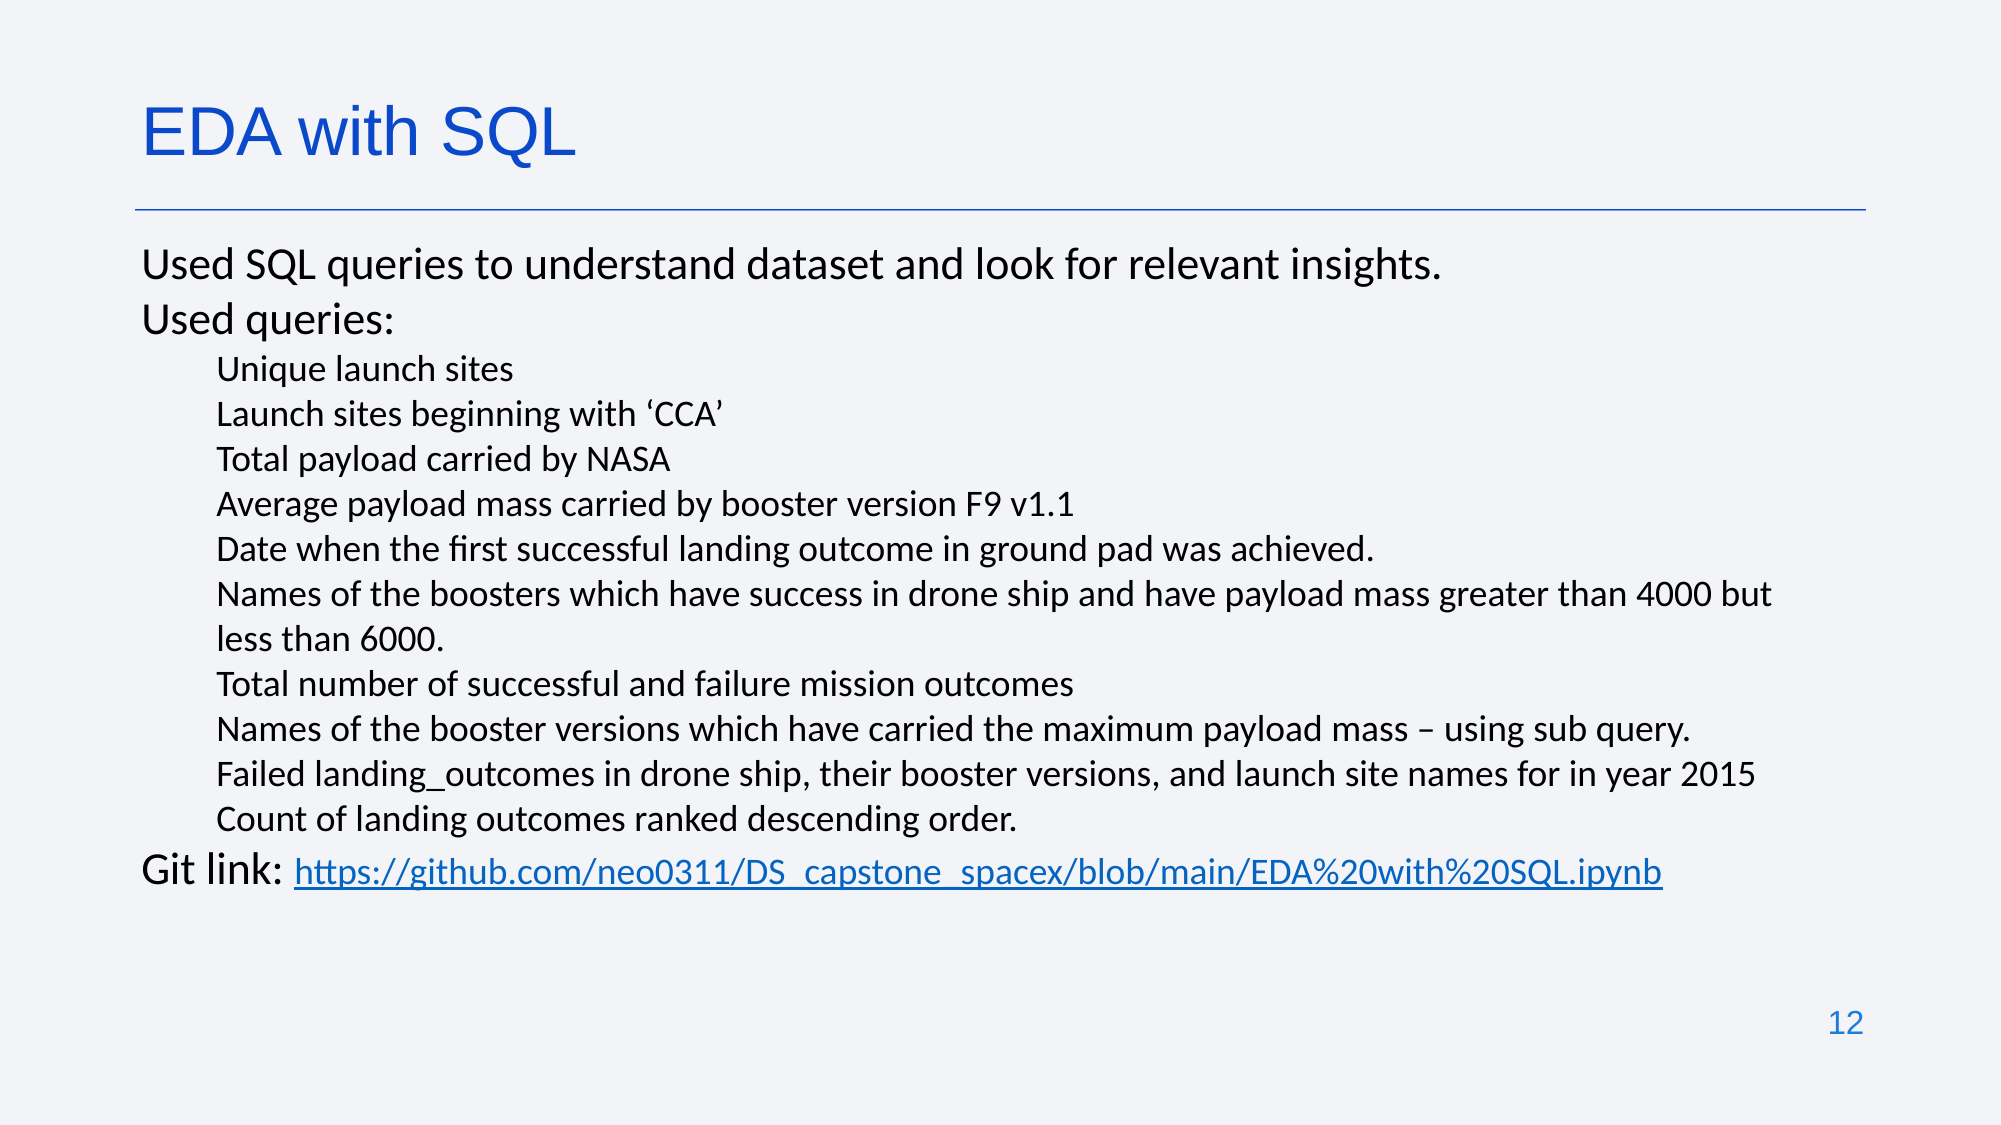

EDA with SQL
Used SQL queries to understand dataset and look for relevant insights.
Used queries:
Unique launch sites
Launch sites beginning with ‘CCA’
Total payload carried by NASA
Average payload mass carried by booster version F9 v1.1
Date when the first successful landing outcome in ground pad was achieved.
Names of the boosters which have success in drone ship and have payload mass greater than 4000 but less than 6000.
Total number of successful and failure mission outcomes
Names of the booster versions which have carried the maximum payload mass – using sub query.
Failed landing_outcomes in drone ship, their booster versions, and launch site names for in year 2015
Count of landing outcomes ranked descending order.
Git link: https://github.com/neo0311/DS_capstone_spacex/blob/main/EDA%20with%20SQL.ipynb

12